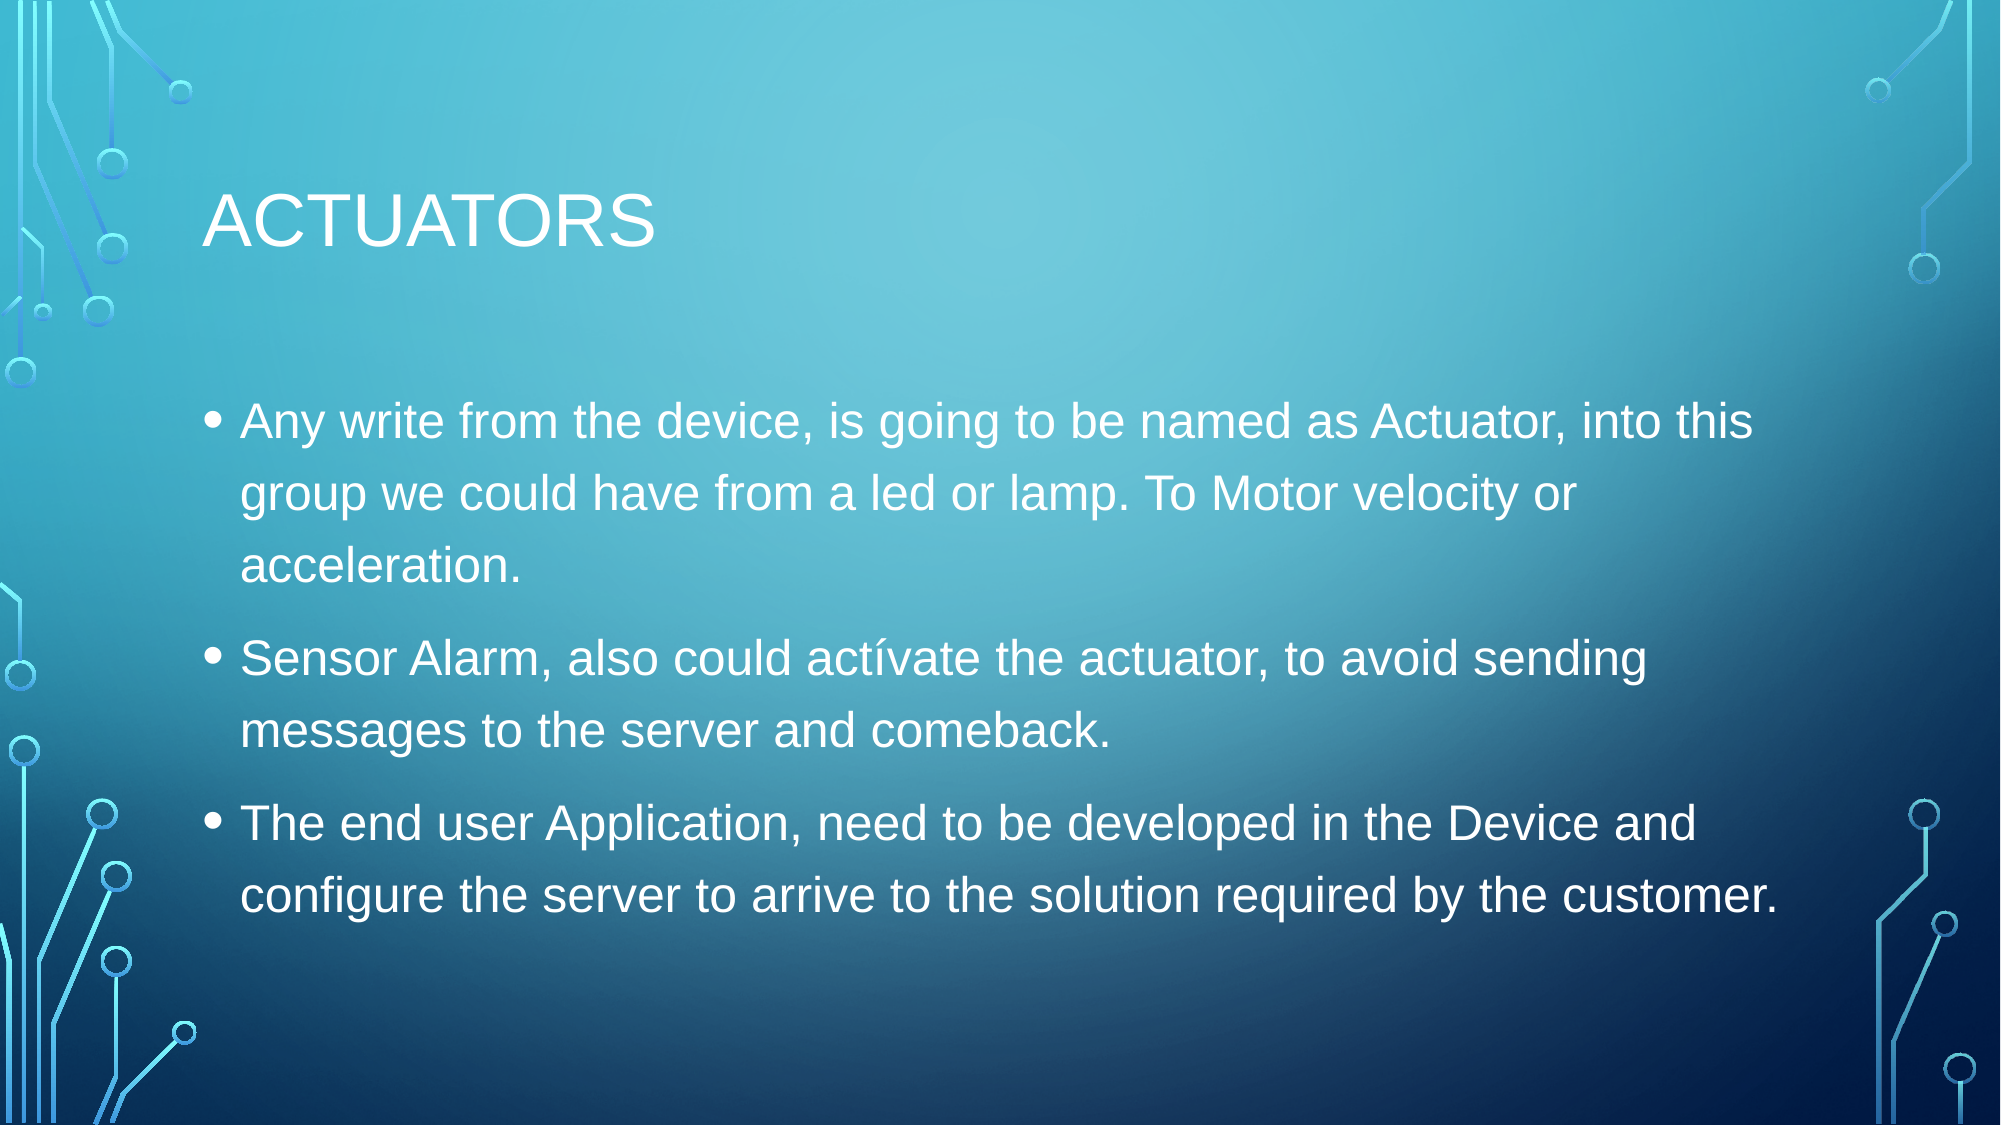

# Actuators
Any write from the device, is going to be named as Actuator, into this group we could have from a led or lamp. To Motor velocity or acceleration.
Sensor Alarm, also could actívate the actuator, to avoid sending messages to the server and comeback.
The end user Application, need to be developed in the Device and configure the server to arrive to the solution required by the customer.